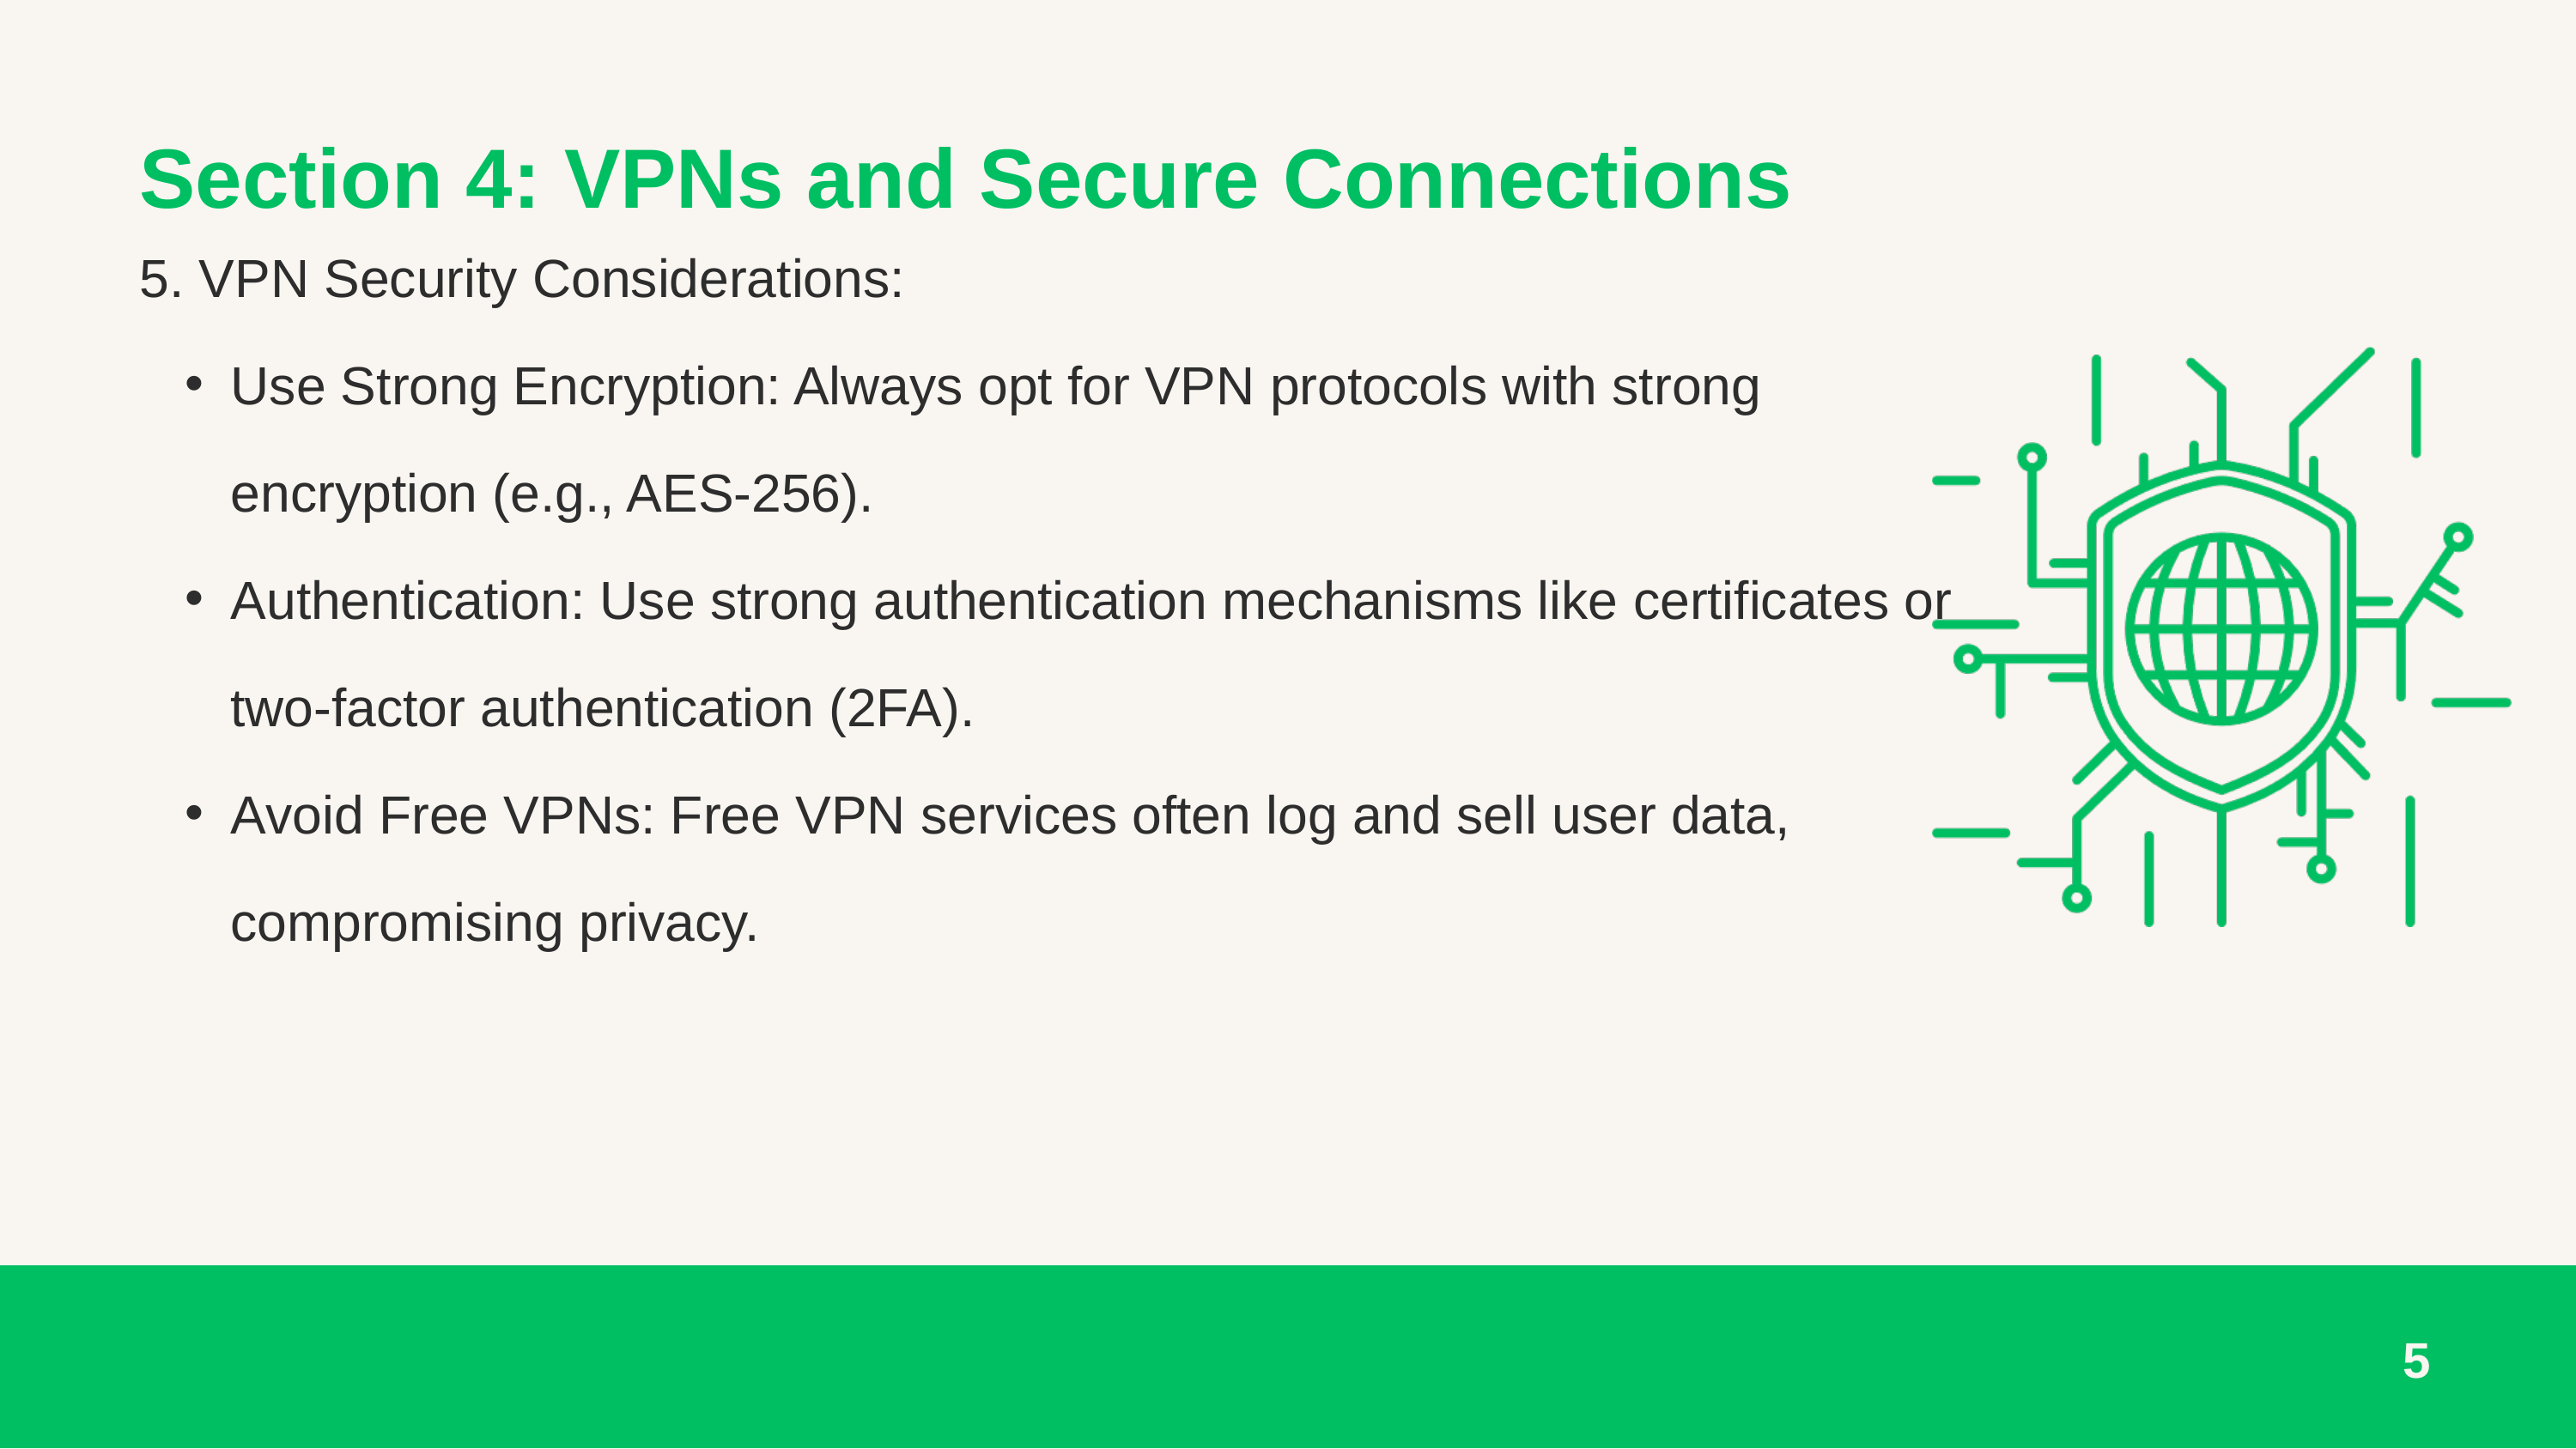

Section 4: VPNs and Secure Connections
5. VPN Security Considerations:
Use Strong Encryption: Always opt for VPN protocols with strong encryption (e.g., AES-256).
Authentication: Use strong authentication mechanisms like certificates or two-factor authentication (2FA).
Avoid Free VPNs: Free VPN services often log and sell user data, compromising privacy.

5